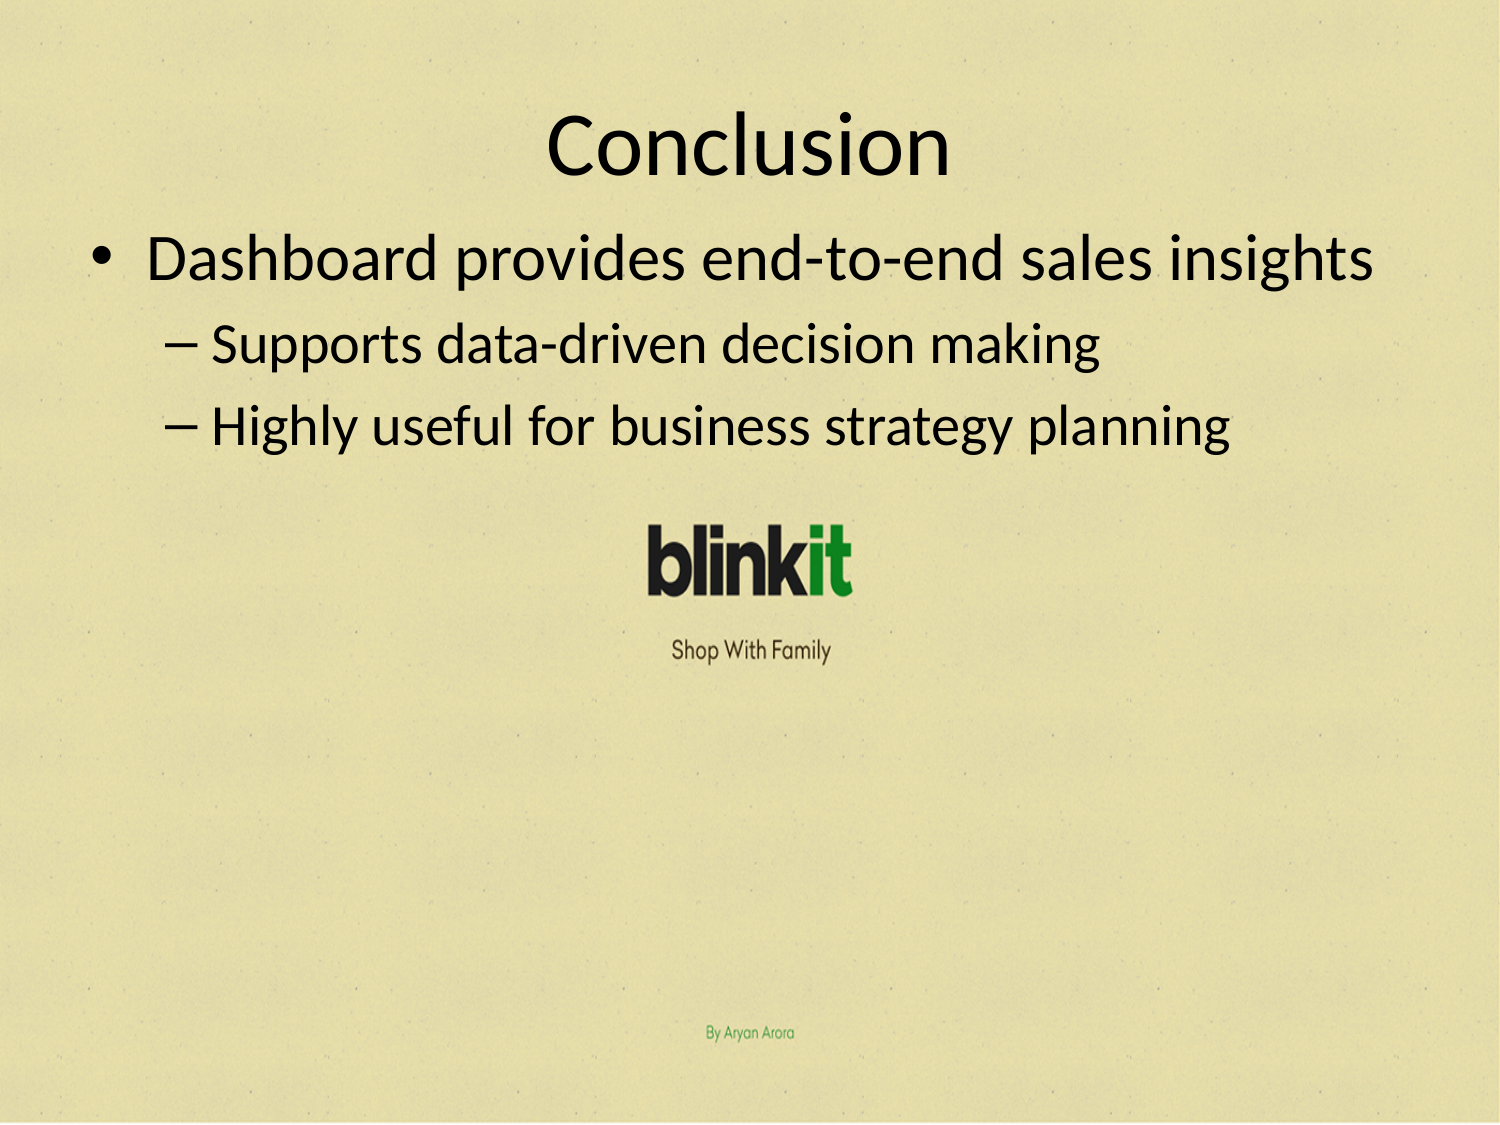

# Conclusion
Dashboard provides end-to-end sales insights
Supports data-driven decision making
Highly useful for business strategy planning